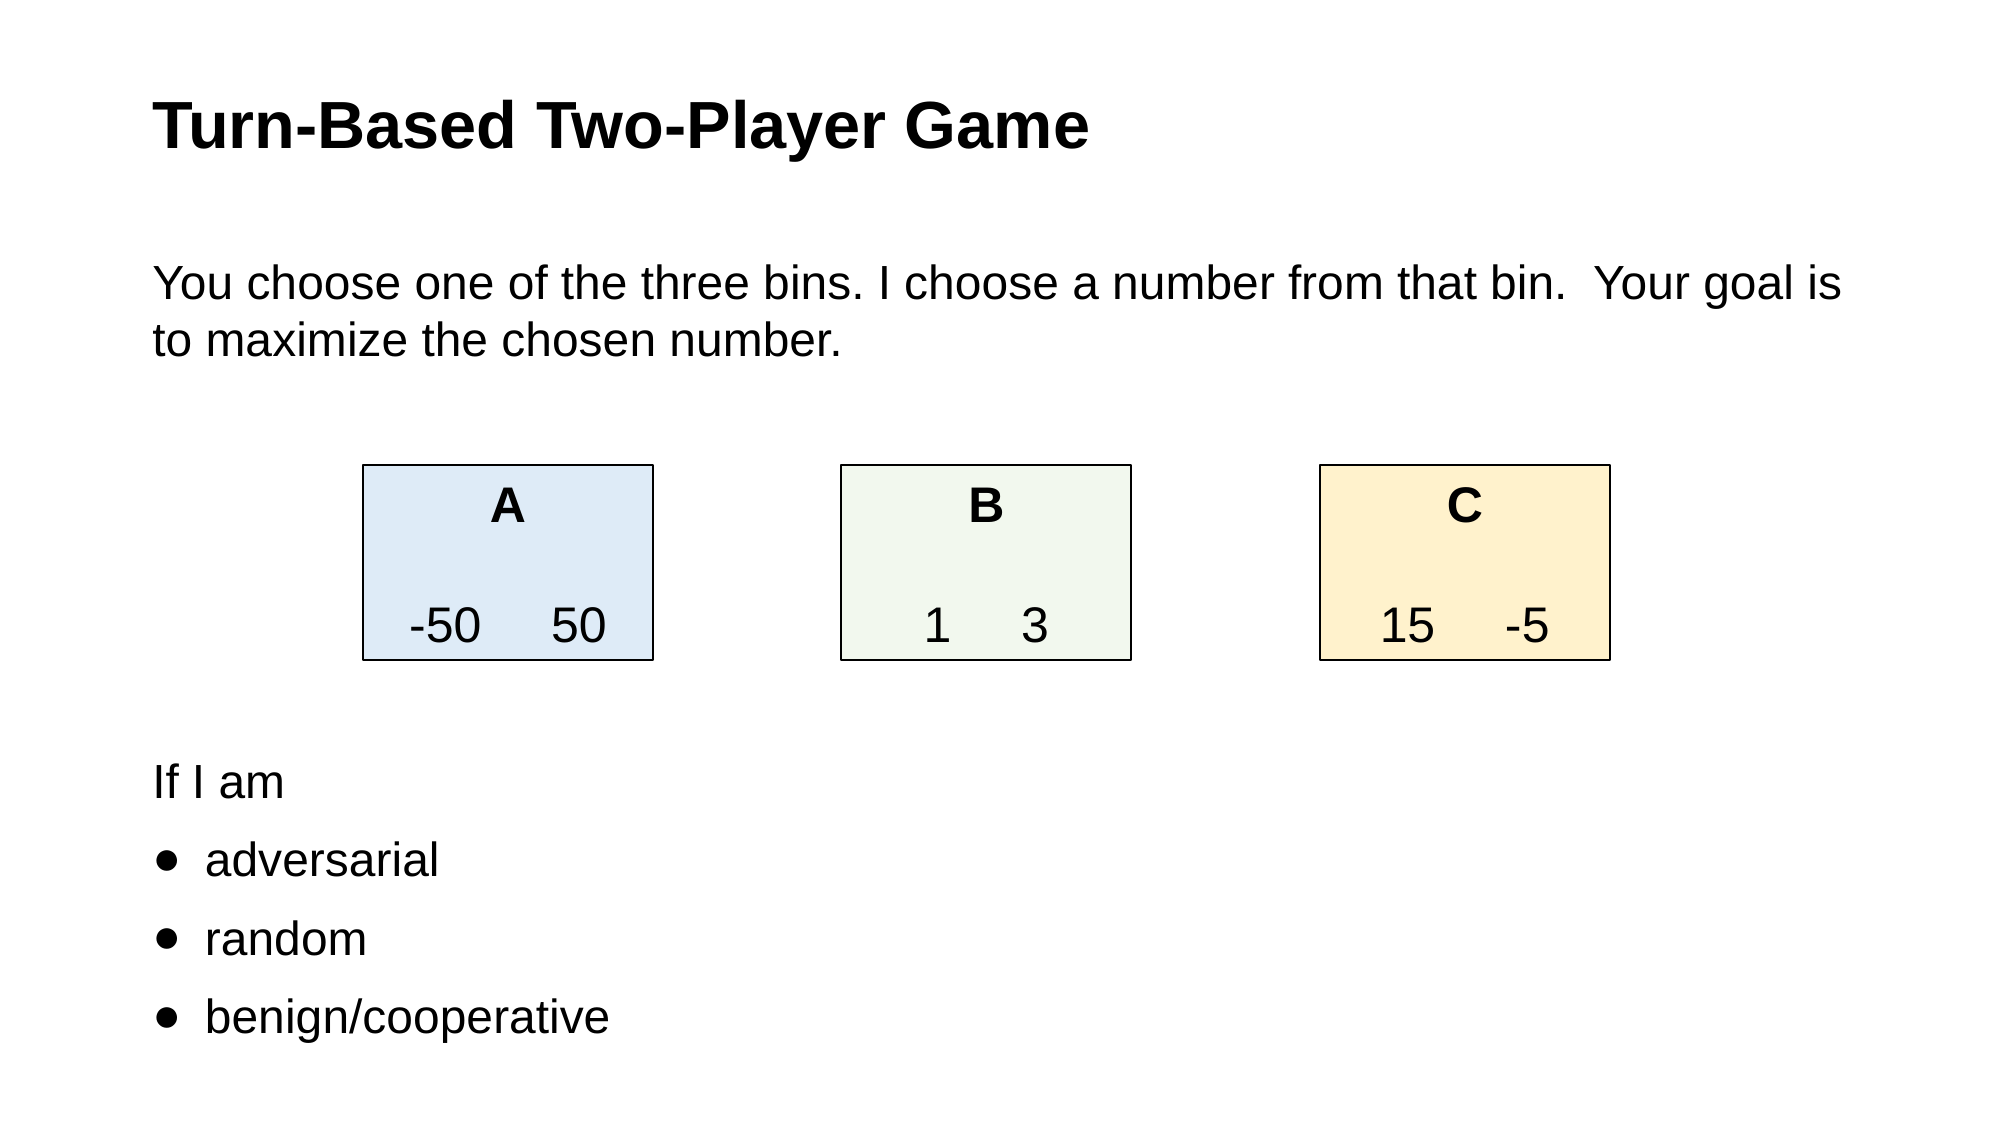

# Turn-Based Two-Player Game
You choose one of the three bins. I choose a number from that bin.  Your goal is to maximize the chosen number.
A

-50     50
B

1     3
C

15     -5
If I am
adversarial
random
benign/cooperative